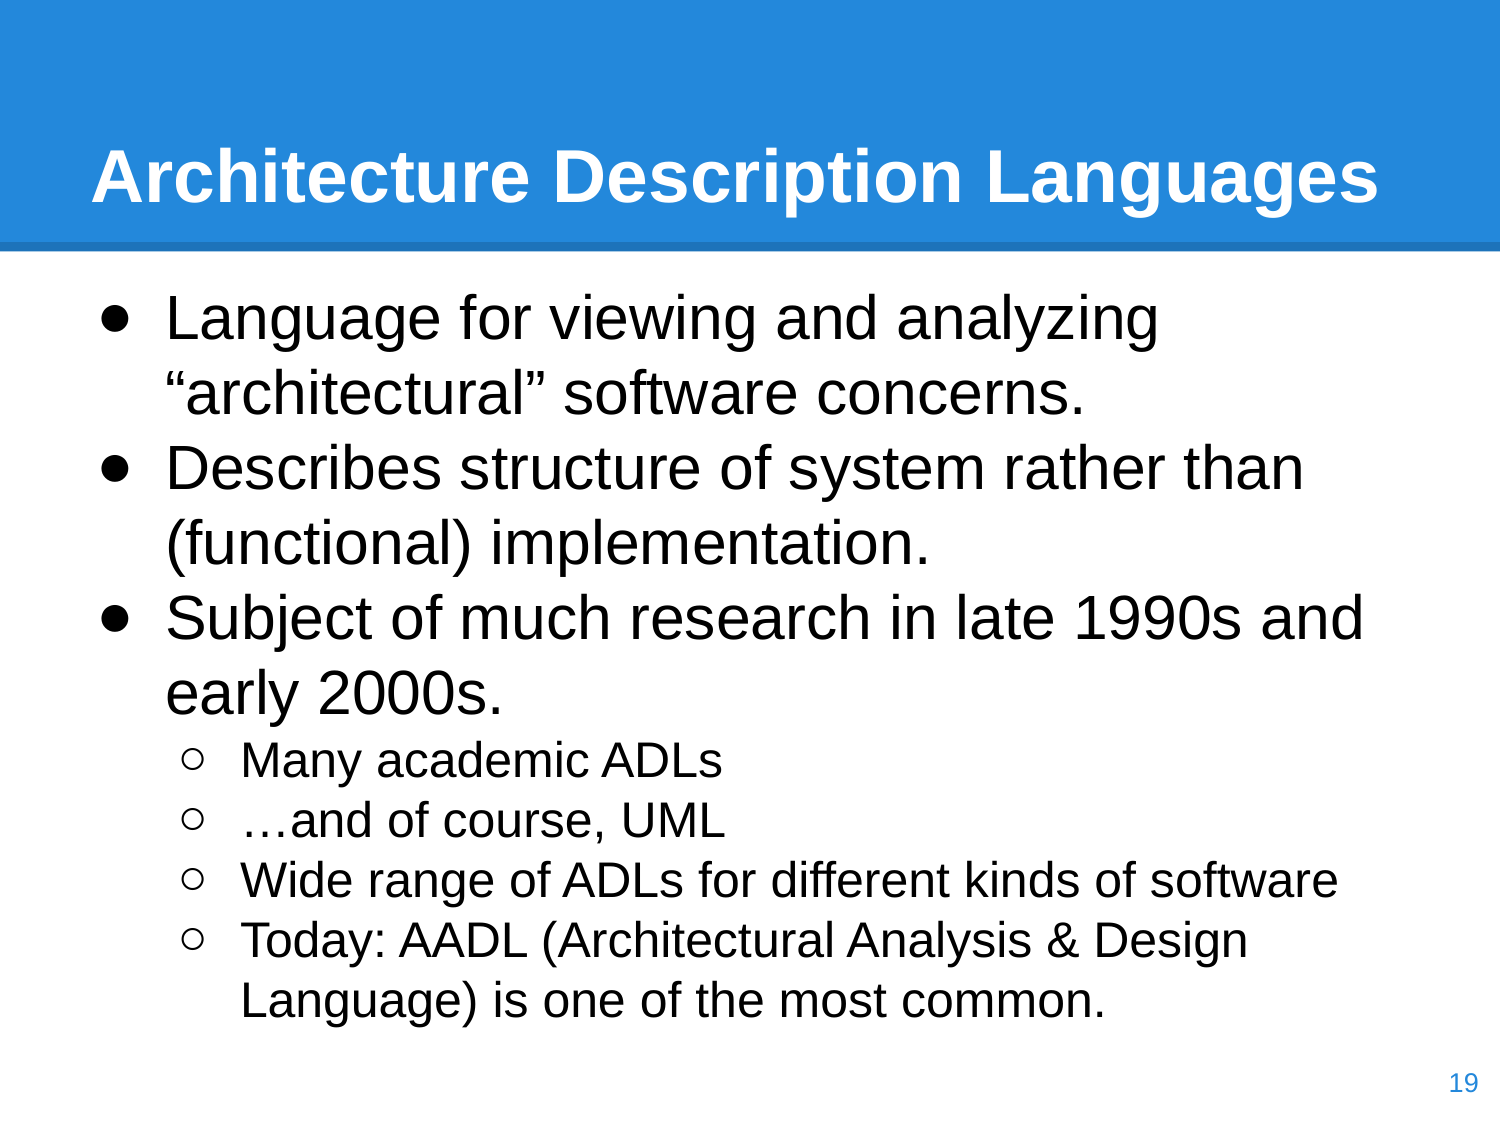

# Architecture Description Languages
Language for viewing and analyzing “architectural” software concerns.
Describes structure of system rather than (functional) implementation.
Subject of much research in late 1990s and early 2000s.
Many academic ADLs
…and of course, UML
Wide range of ADLs for different kinds of software
Today: AADL (Architectural Analysis & Design Language) is one of the most common.
19